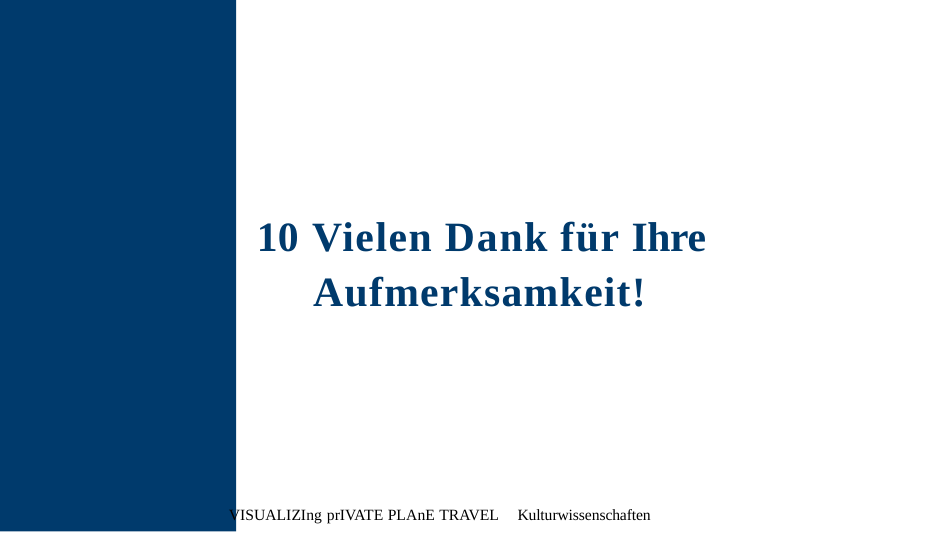

# 10 Vielen Dank für Ihre Aufmerksamkeit!
Visualizing private plane travel  Kulturwissenschaften